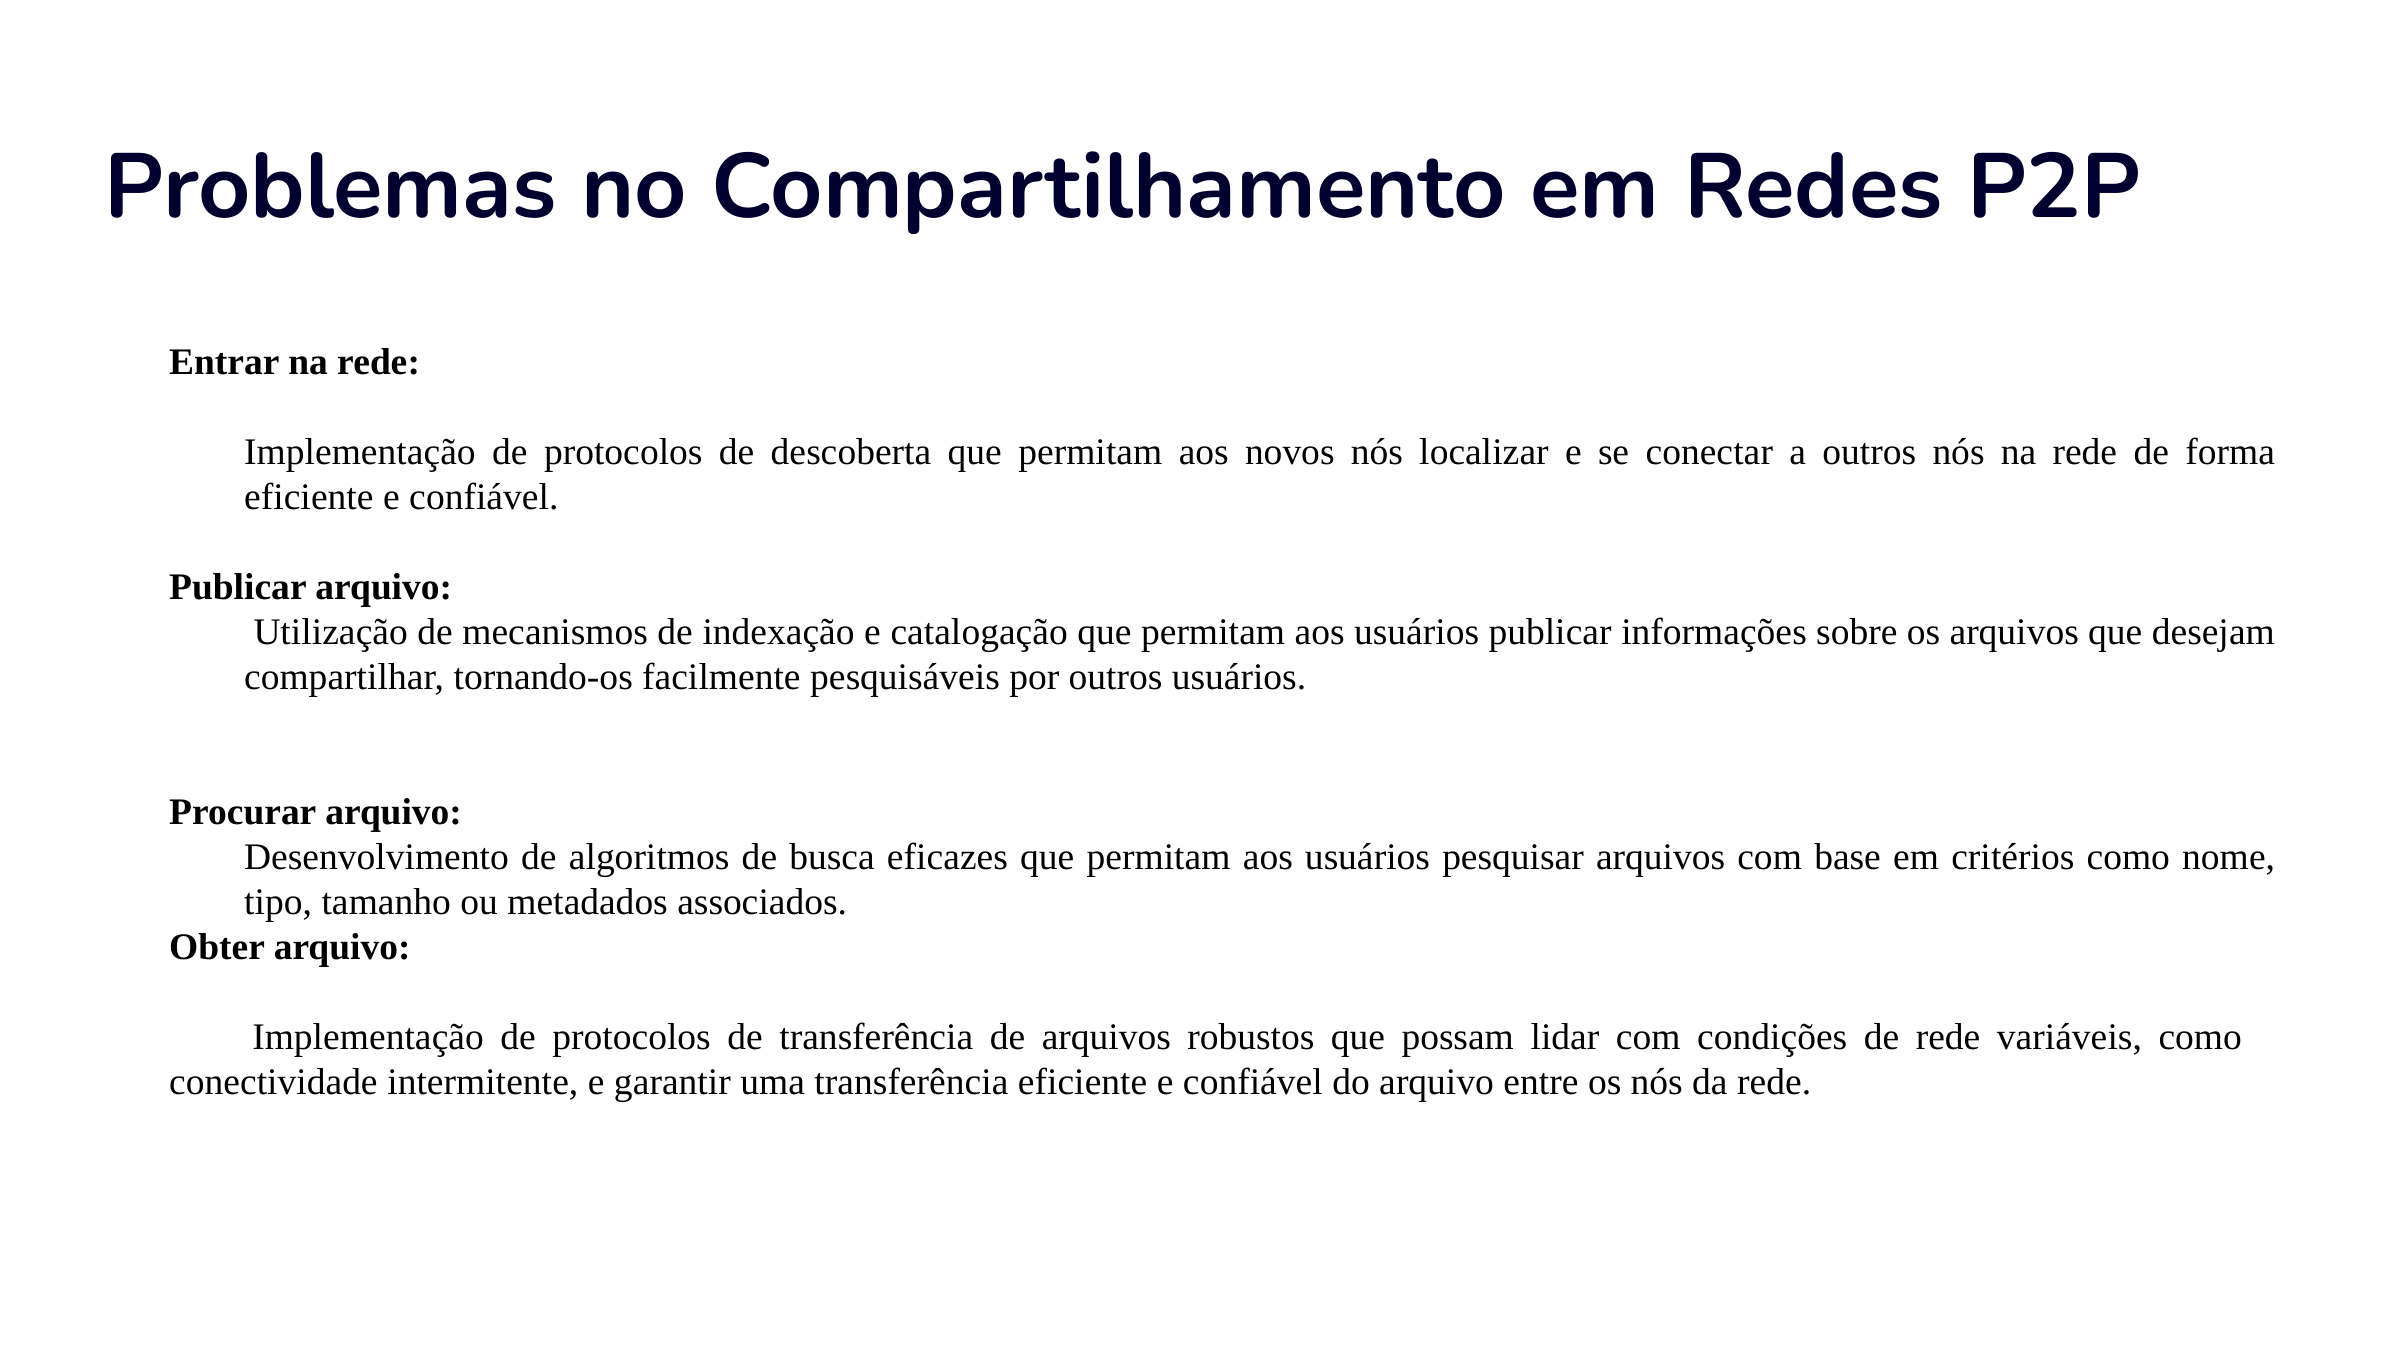

Problemas no Compartilhamento em Redes P2P
Entrar na rede:

Implementação de protocolos de descoberta que permitam aos novos nós localizar e se conectar a outros nós na rede de forma eficiente e confiável.

Publicar arquivo:
 Utilização de mecanismos de indexação e catalogação que permitam aos usuários publicar informações sobre os arquivos que desejam compartilhar, tornando-os facilmente pesquisáveis por outros usuários.

Procurar arquivo:
Desenvolvimento de algoritmos de busca eficazes que permitam aos usuários pesquisar arquivos com base em critérios como nome, tipo, tamanho ou metadados associados.
Obter arquivo:

     Implementação de protocolos de transferência de arquivos robustos que possam lidar com condições de rede variáveis, como   conectividade intermitente, e garantir uma transferência eficiente e confiável do arquivo entre os nós da rede.